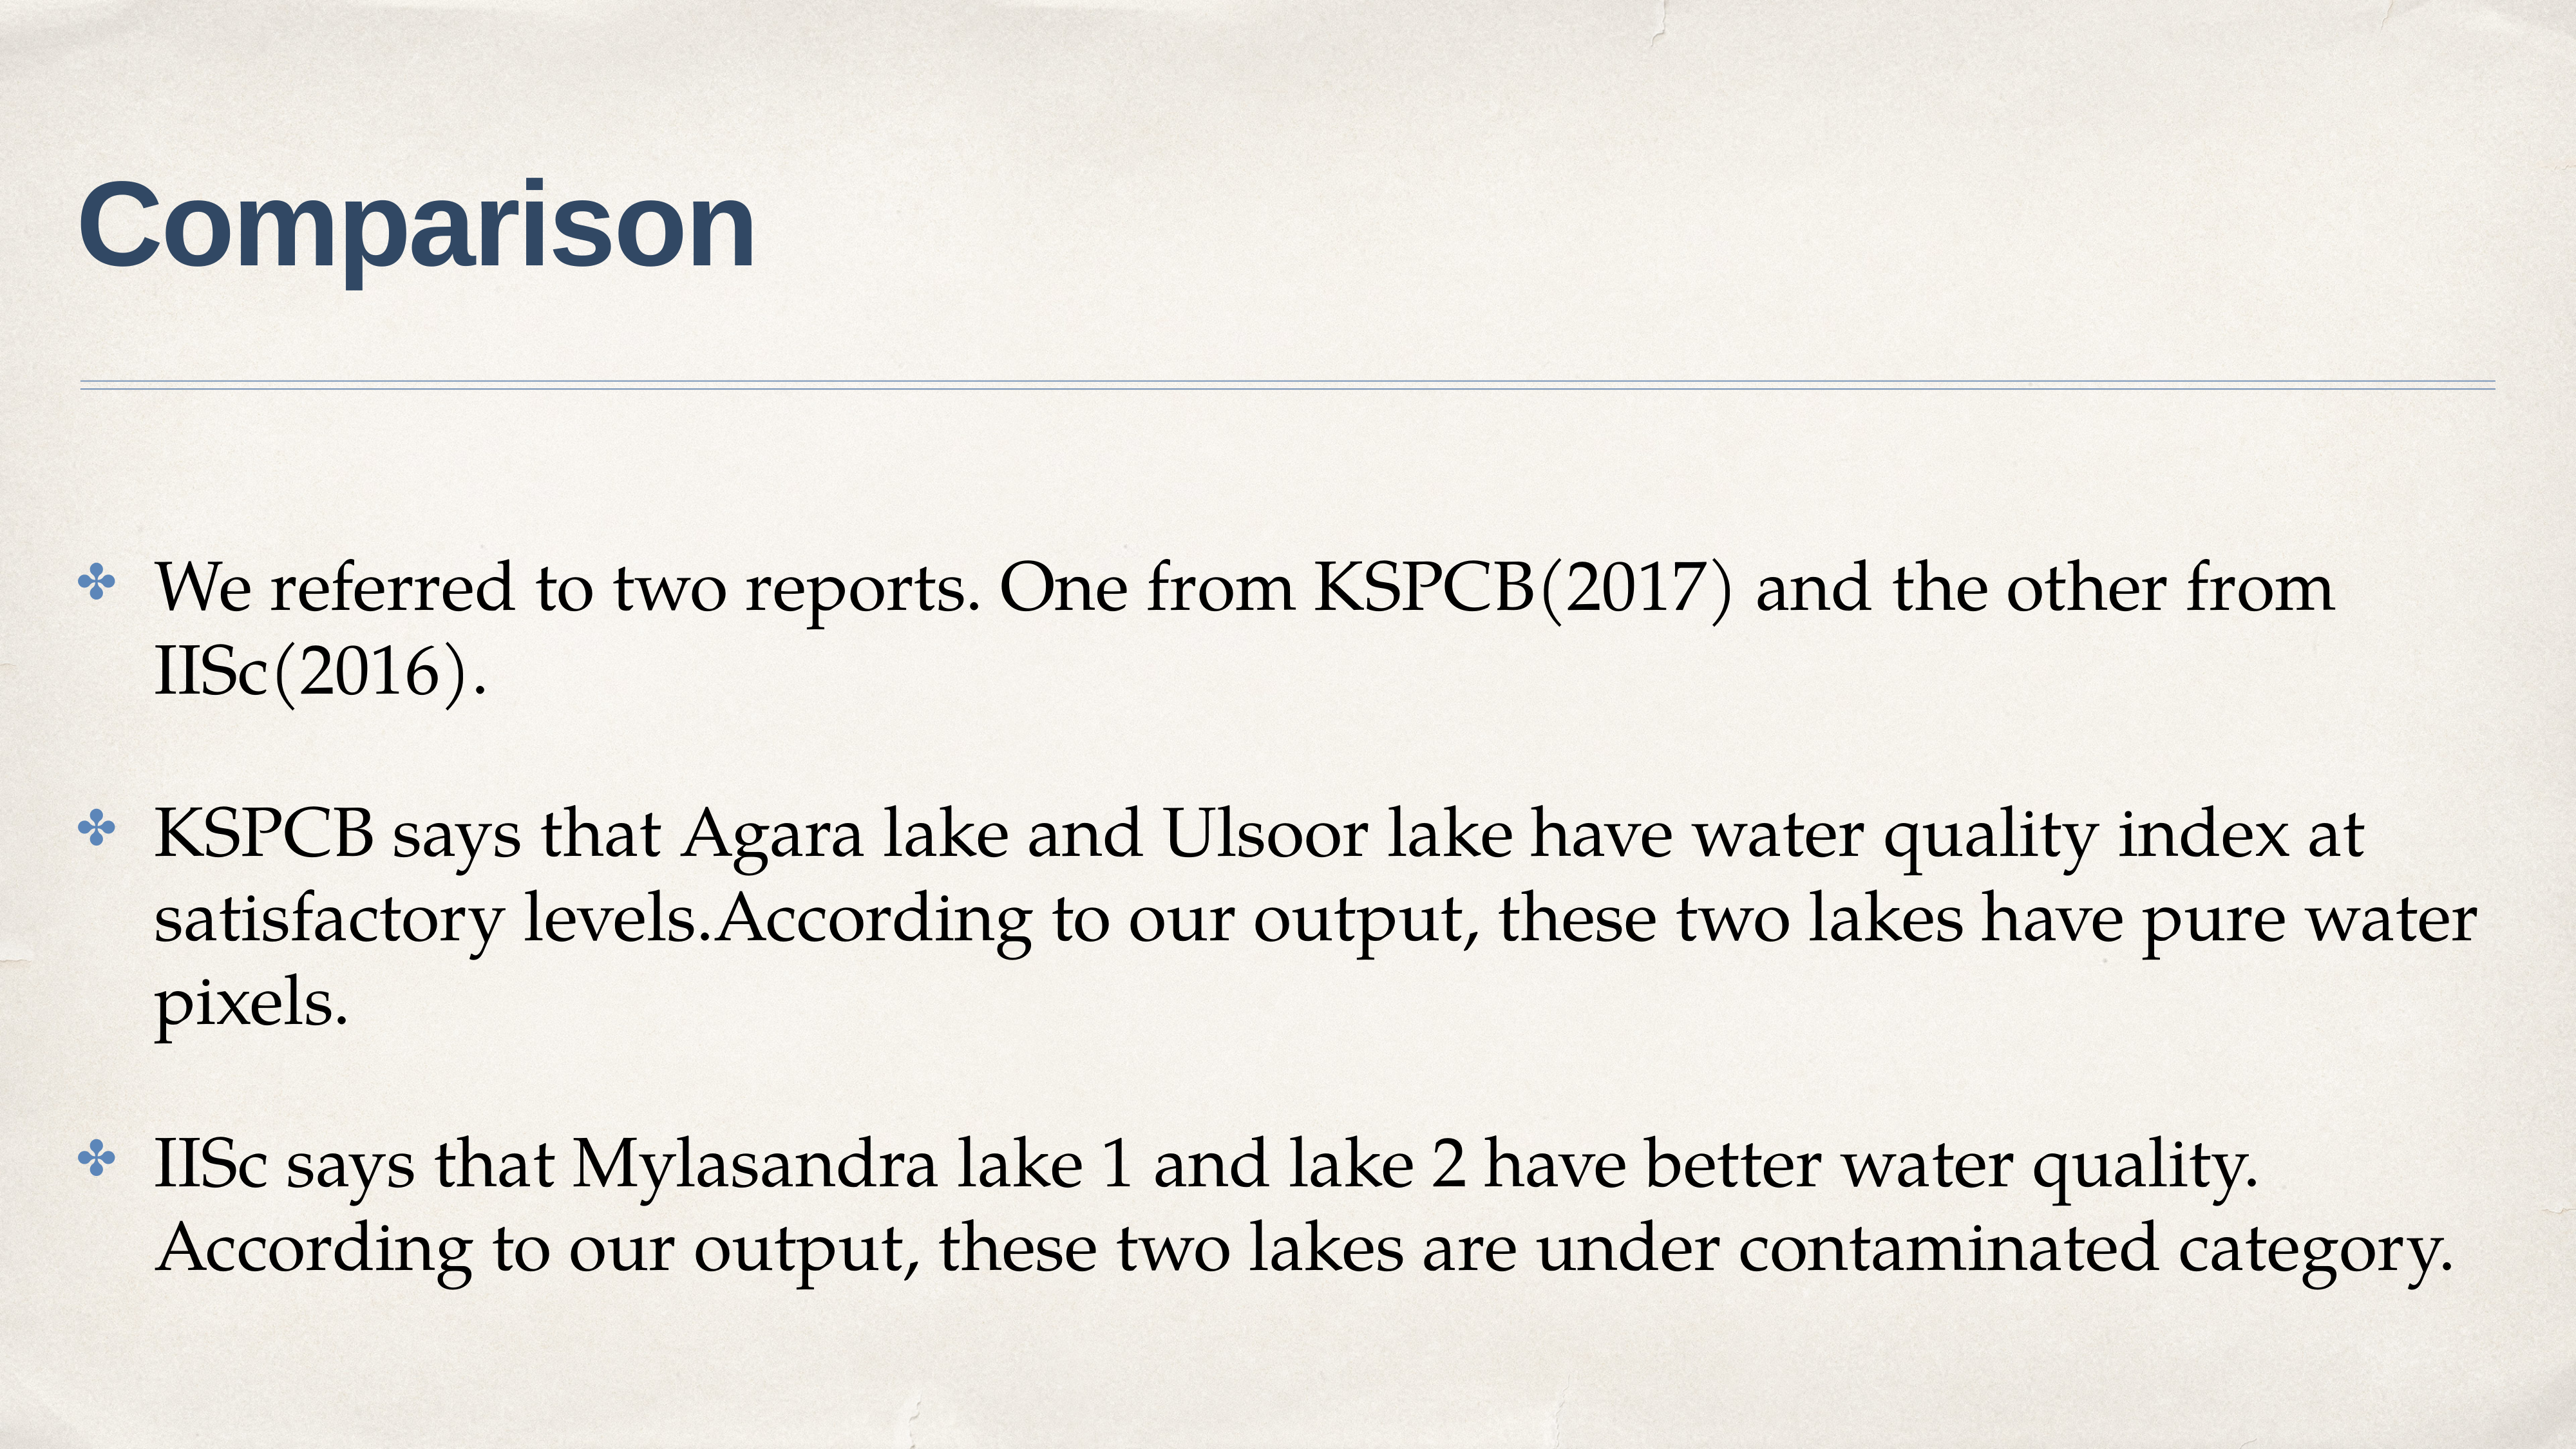

# Comparison
We referred to two reports. One from KSPCB(2017) and the other from IISc(2016).
KSPCB says that Agara lake and Ulsoor lake have water quality index at satisfactory levels.According to our output, these two lakes have pure water pixels.
IISc says that Mylasandra lake 1 and lake 2 have better water quality. According to our output, these two lakes are under contaminated category.